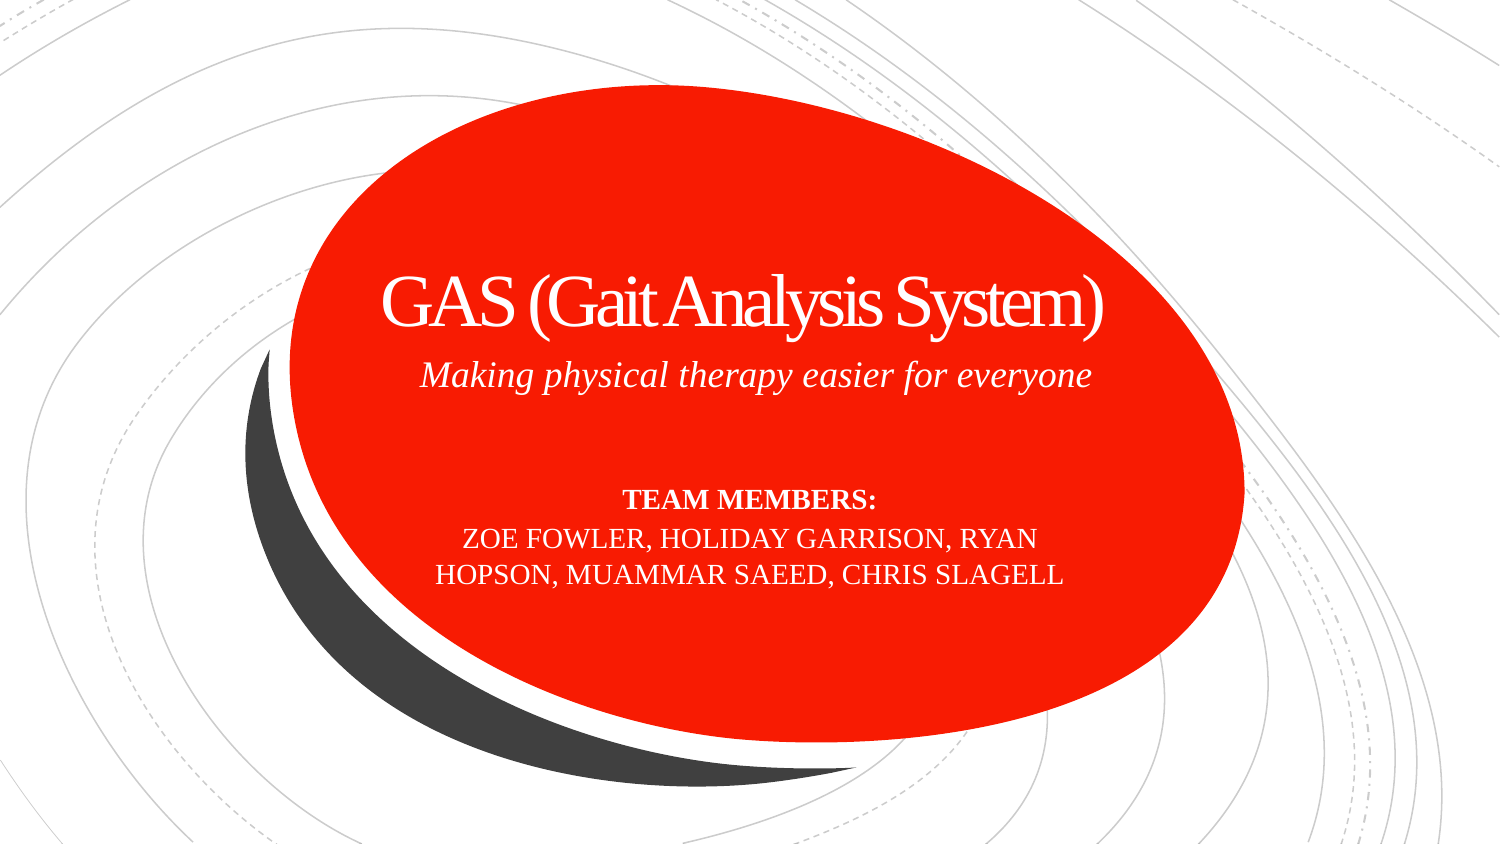

# GAS (Gait Analysis System)

Making physical therapy easier for everyone
TEAM MEMBERS:
ZOE FOWLER, HOLIDAY GARRISON, RYAN HOPSON, MUAMMAR SAEED, CHRIS SLAGELL